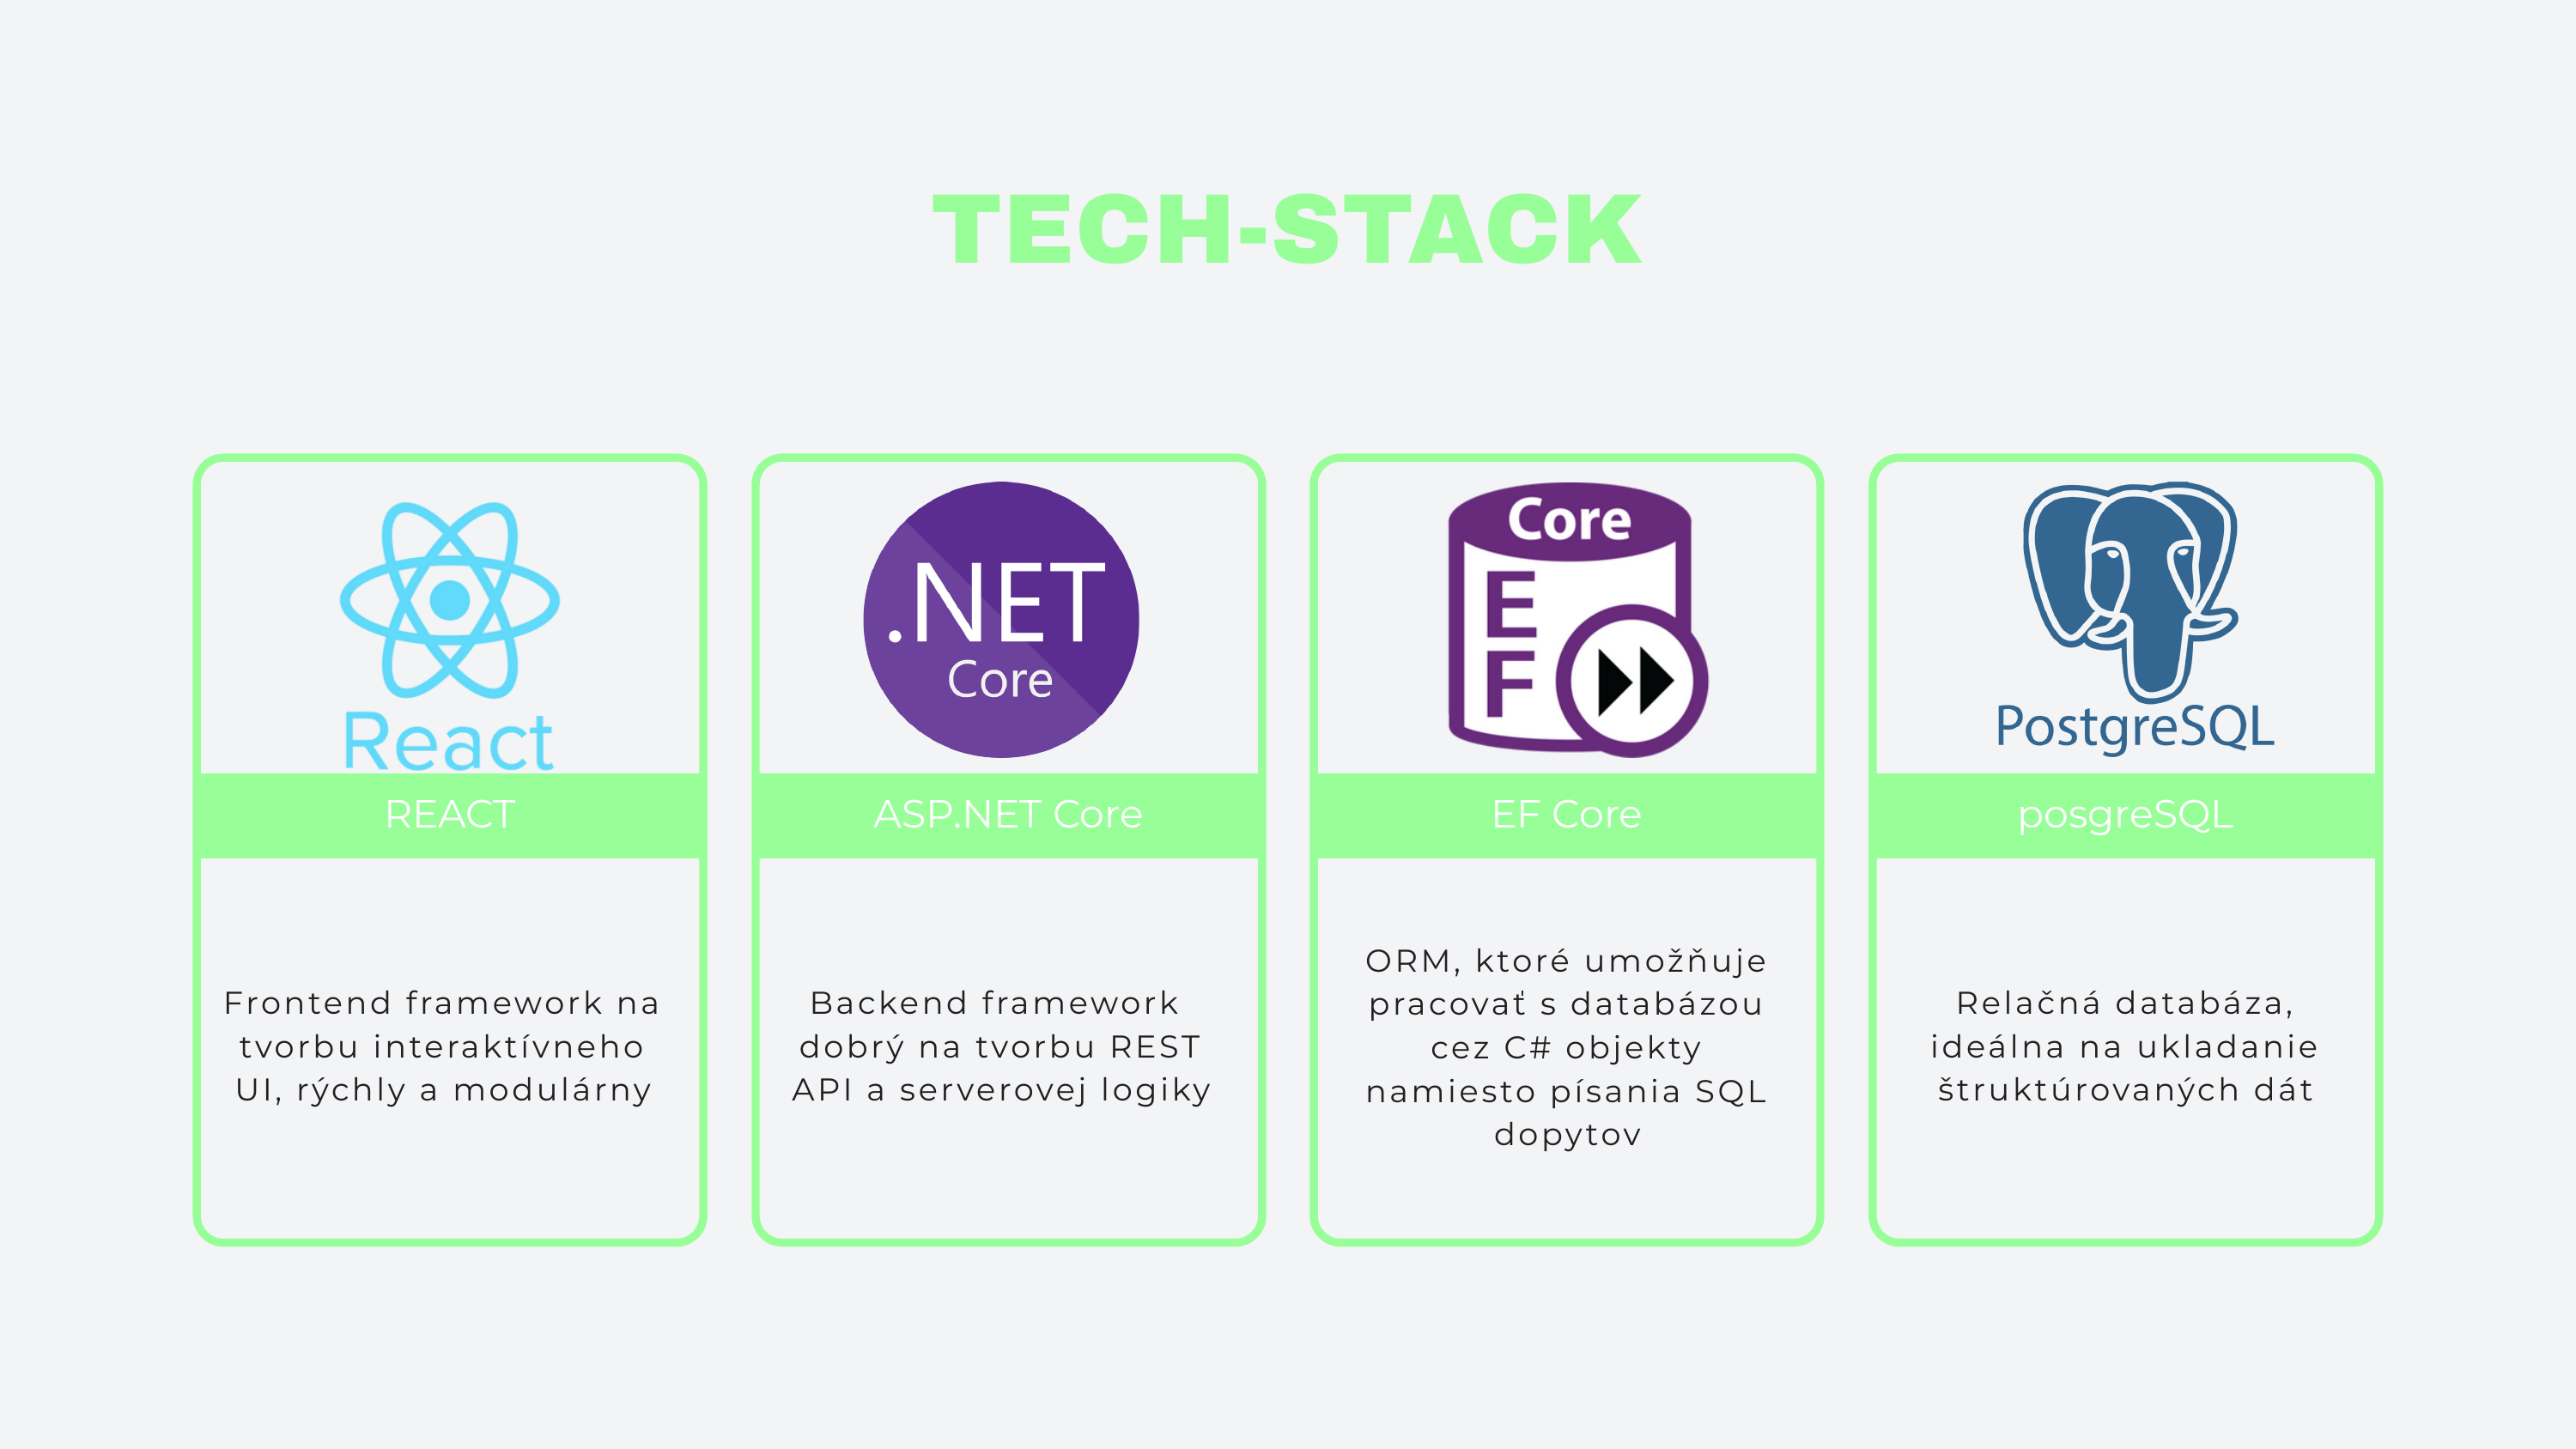

TECH-STACK

REACT

ASP.NET Core

EF Core

posgreSQL
ORM, ktoré umožňuje pracovať s databázou cez C# objekty namiesto písania SQL dopytov
Frontend framework na tvorbu interaktívneho UI, rýchly a modulárny
Backend framework  dobrý na tvorbu REST API a serverovej logiky
Relačná databáza, ideálna na ukladanie štruktúrovaných dát